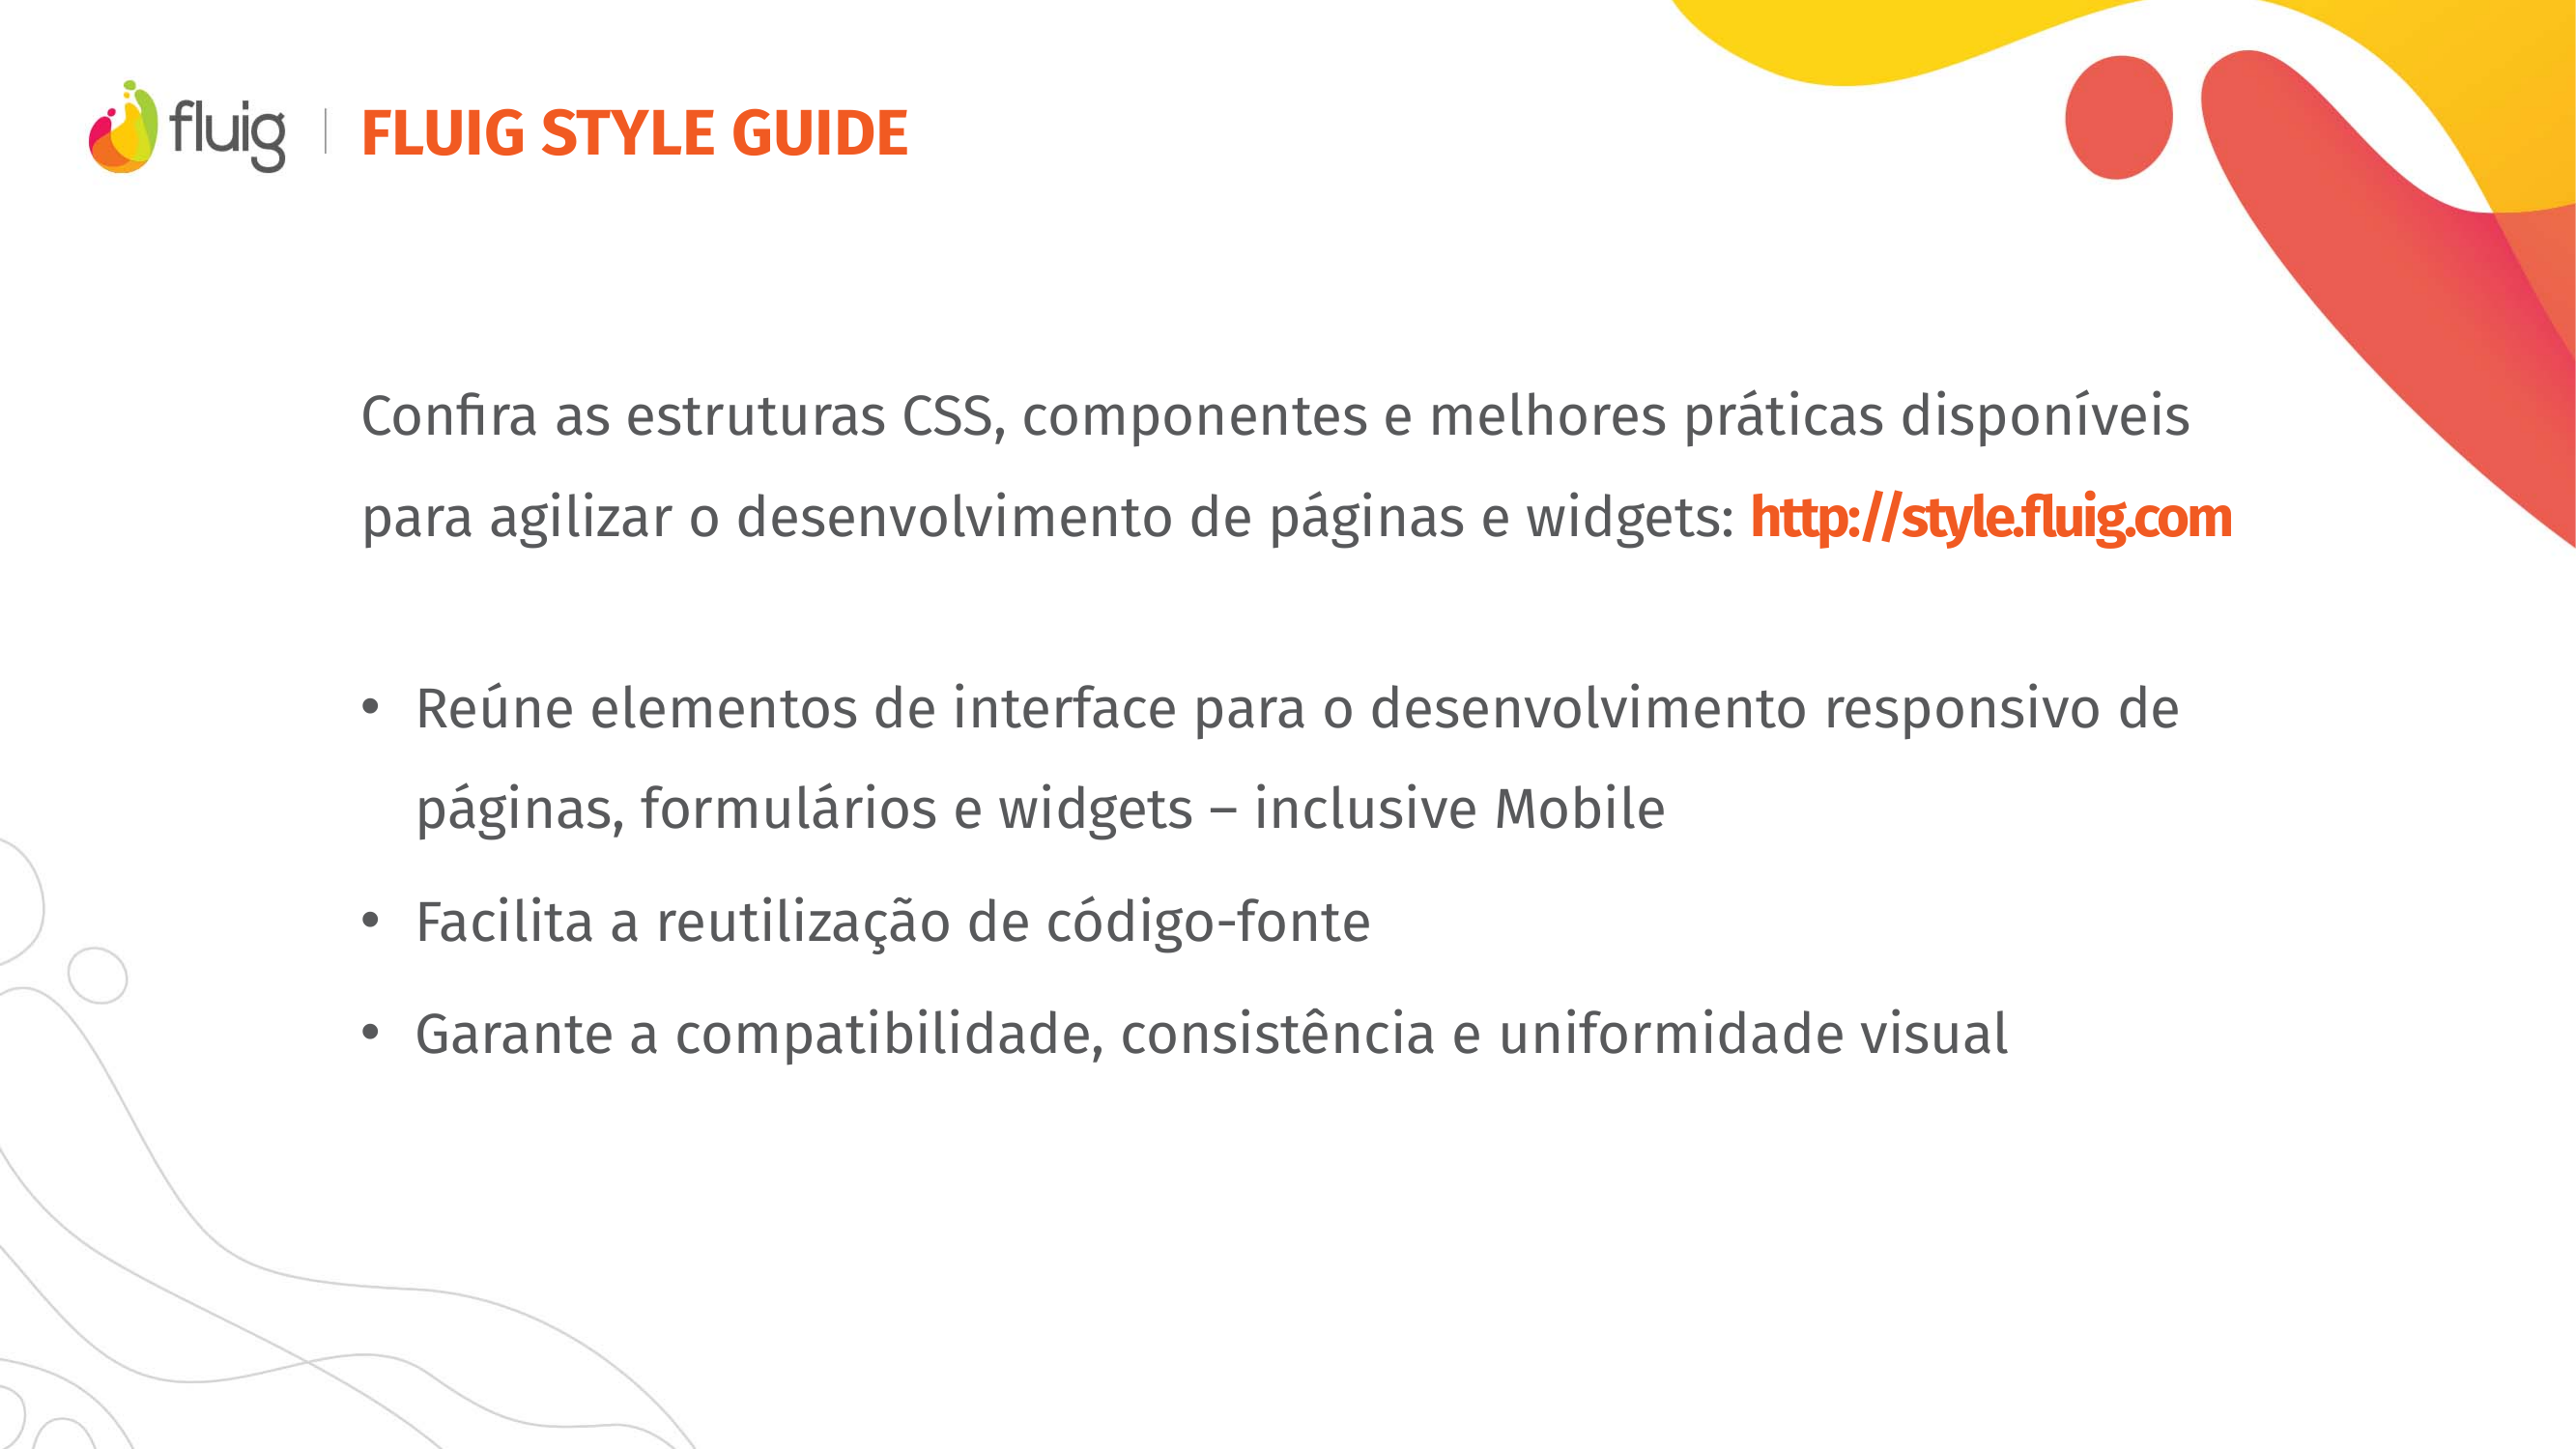

# Fluig style guide
Confira as estruturas CSS, componentes e melhores práticas disponíveis para agilizar o desenvolvimento de páginas e widgets: http://style.fluig.com

Reúne elementos de interface para o desenvolvimento responsivo de páginas, formulários e widgets – inclusive Mobile
Facilita a reutilização de código-fonte
Garante a compatibilidade, consistência e uniformidade visual